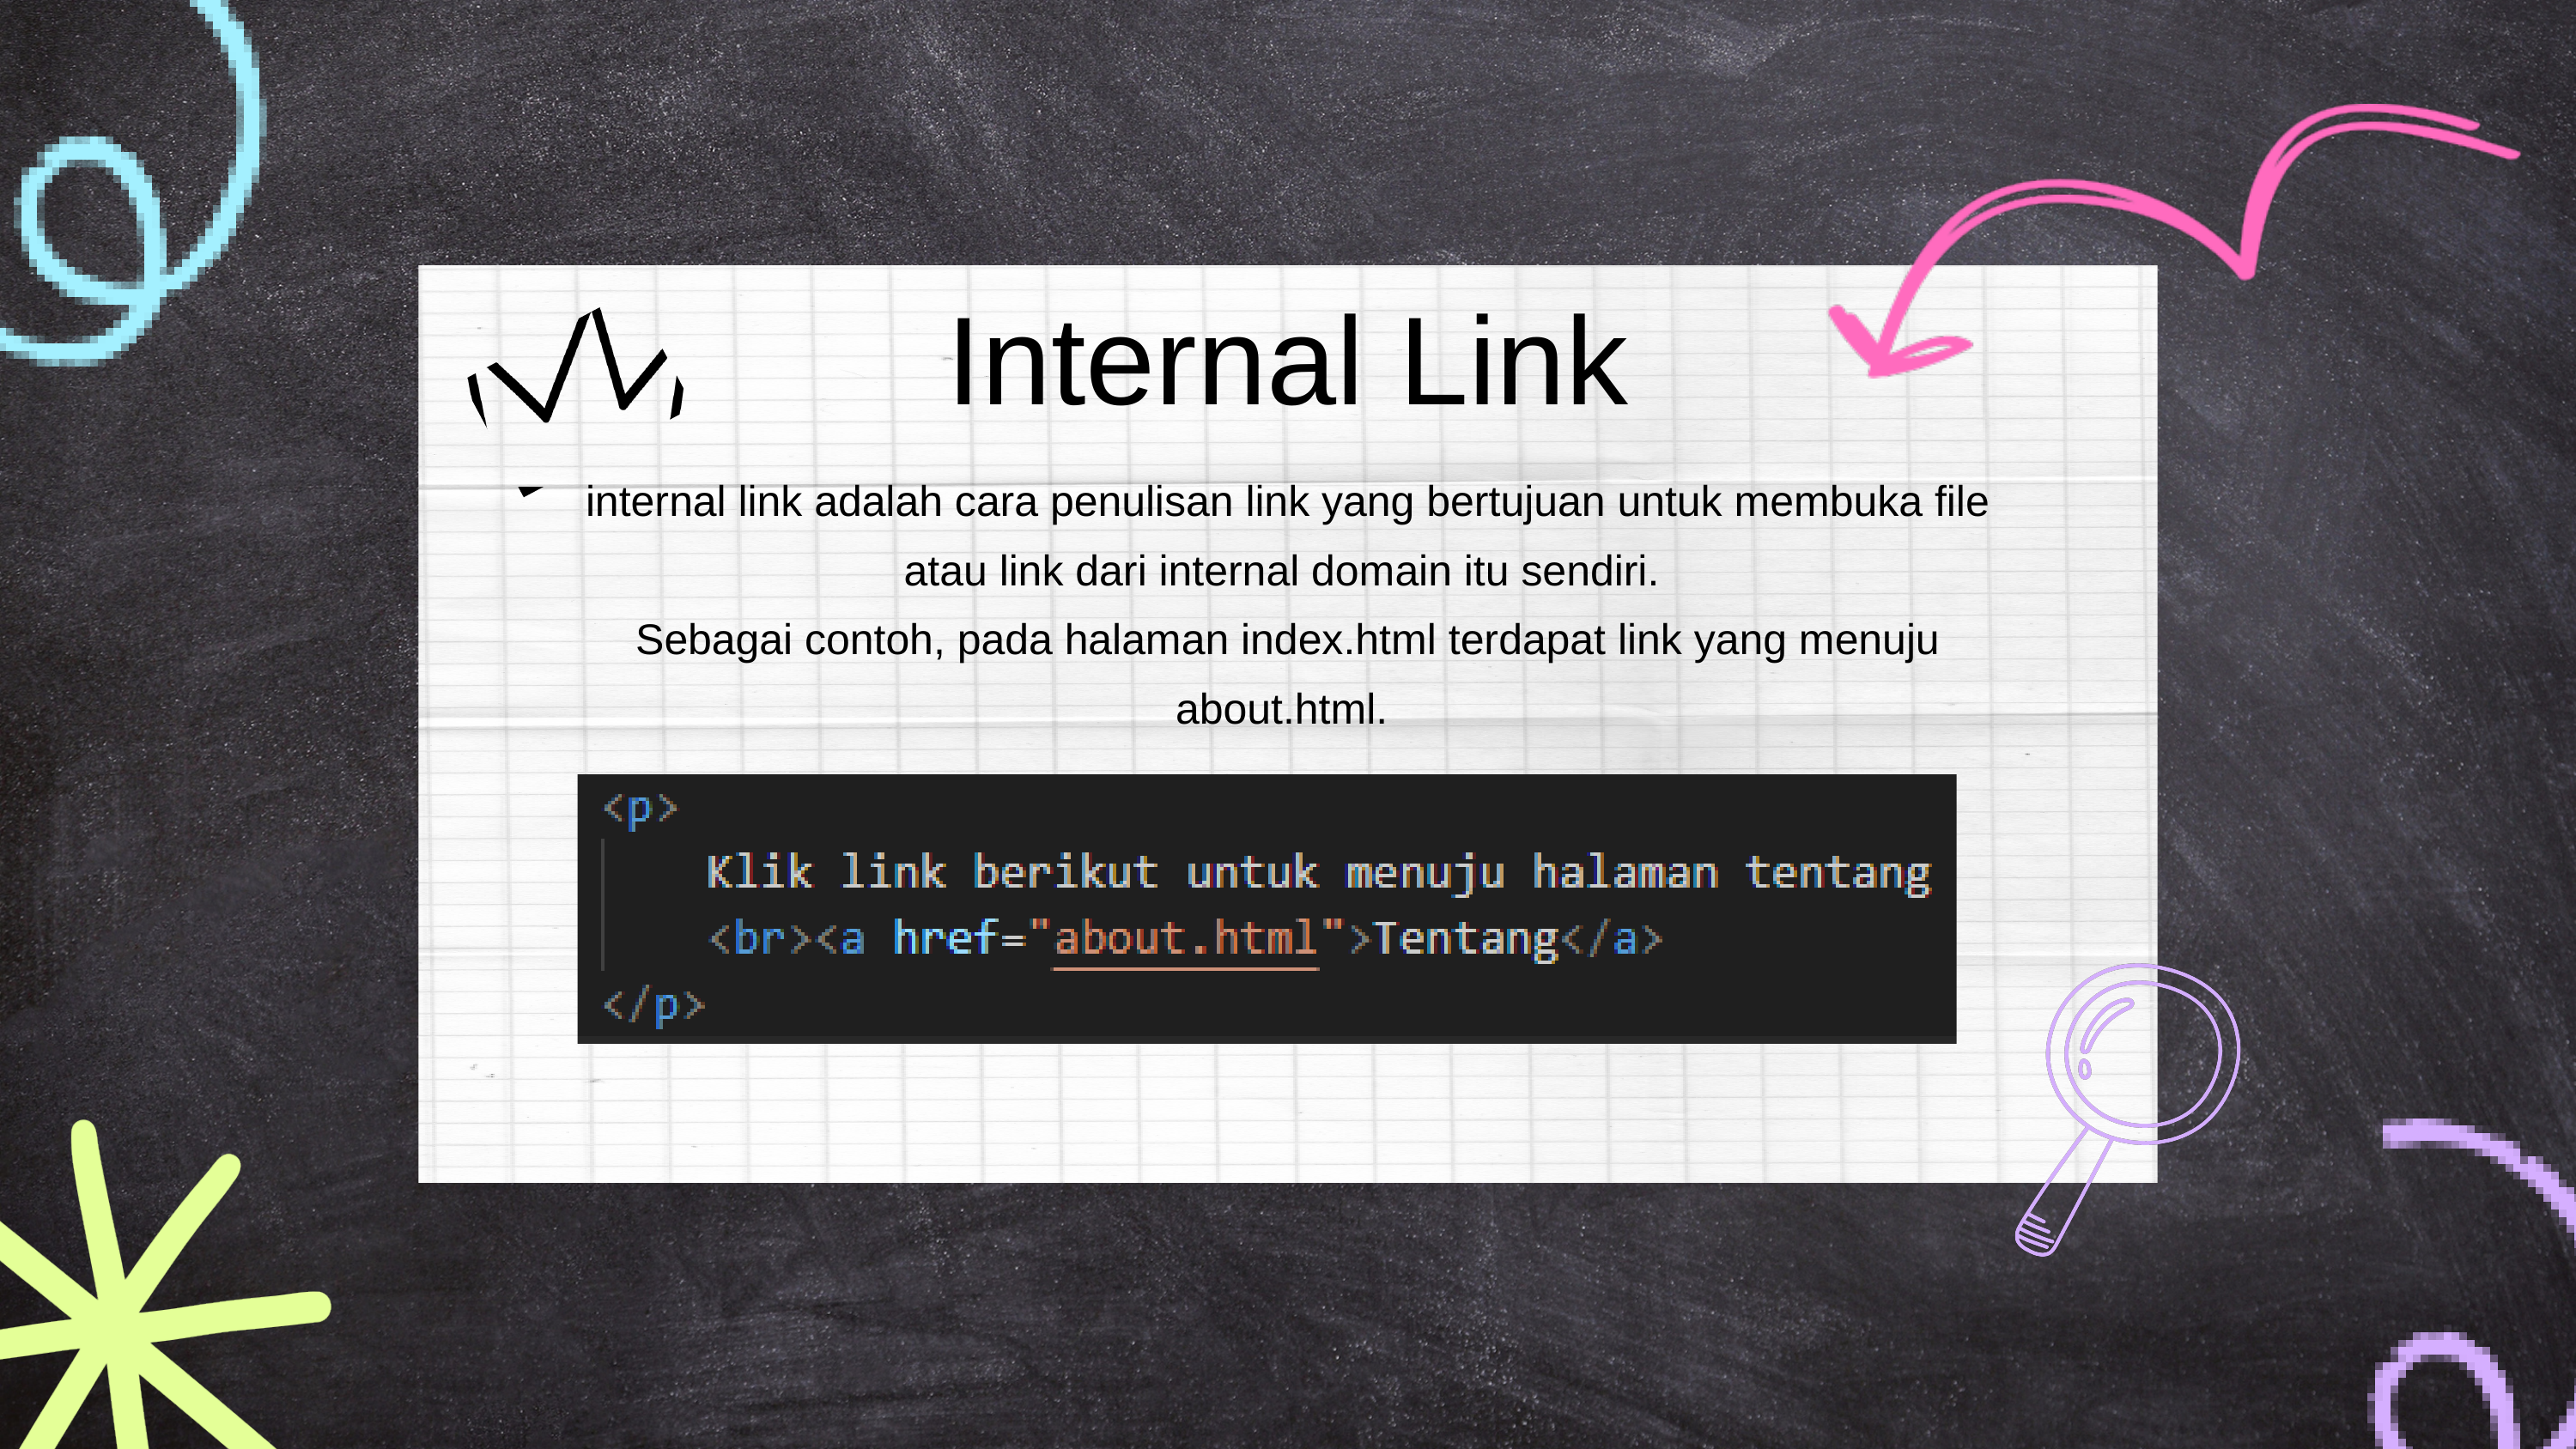

Internal Link

internal link adalah cara penulisan link yang bertujuan untuk membuka file atau link dari internal domain itu sendiri.
Sebagai contoh, pada halaman index.html terdapat link yang menuju about.html.